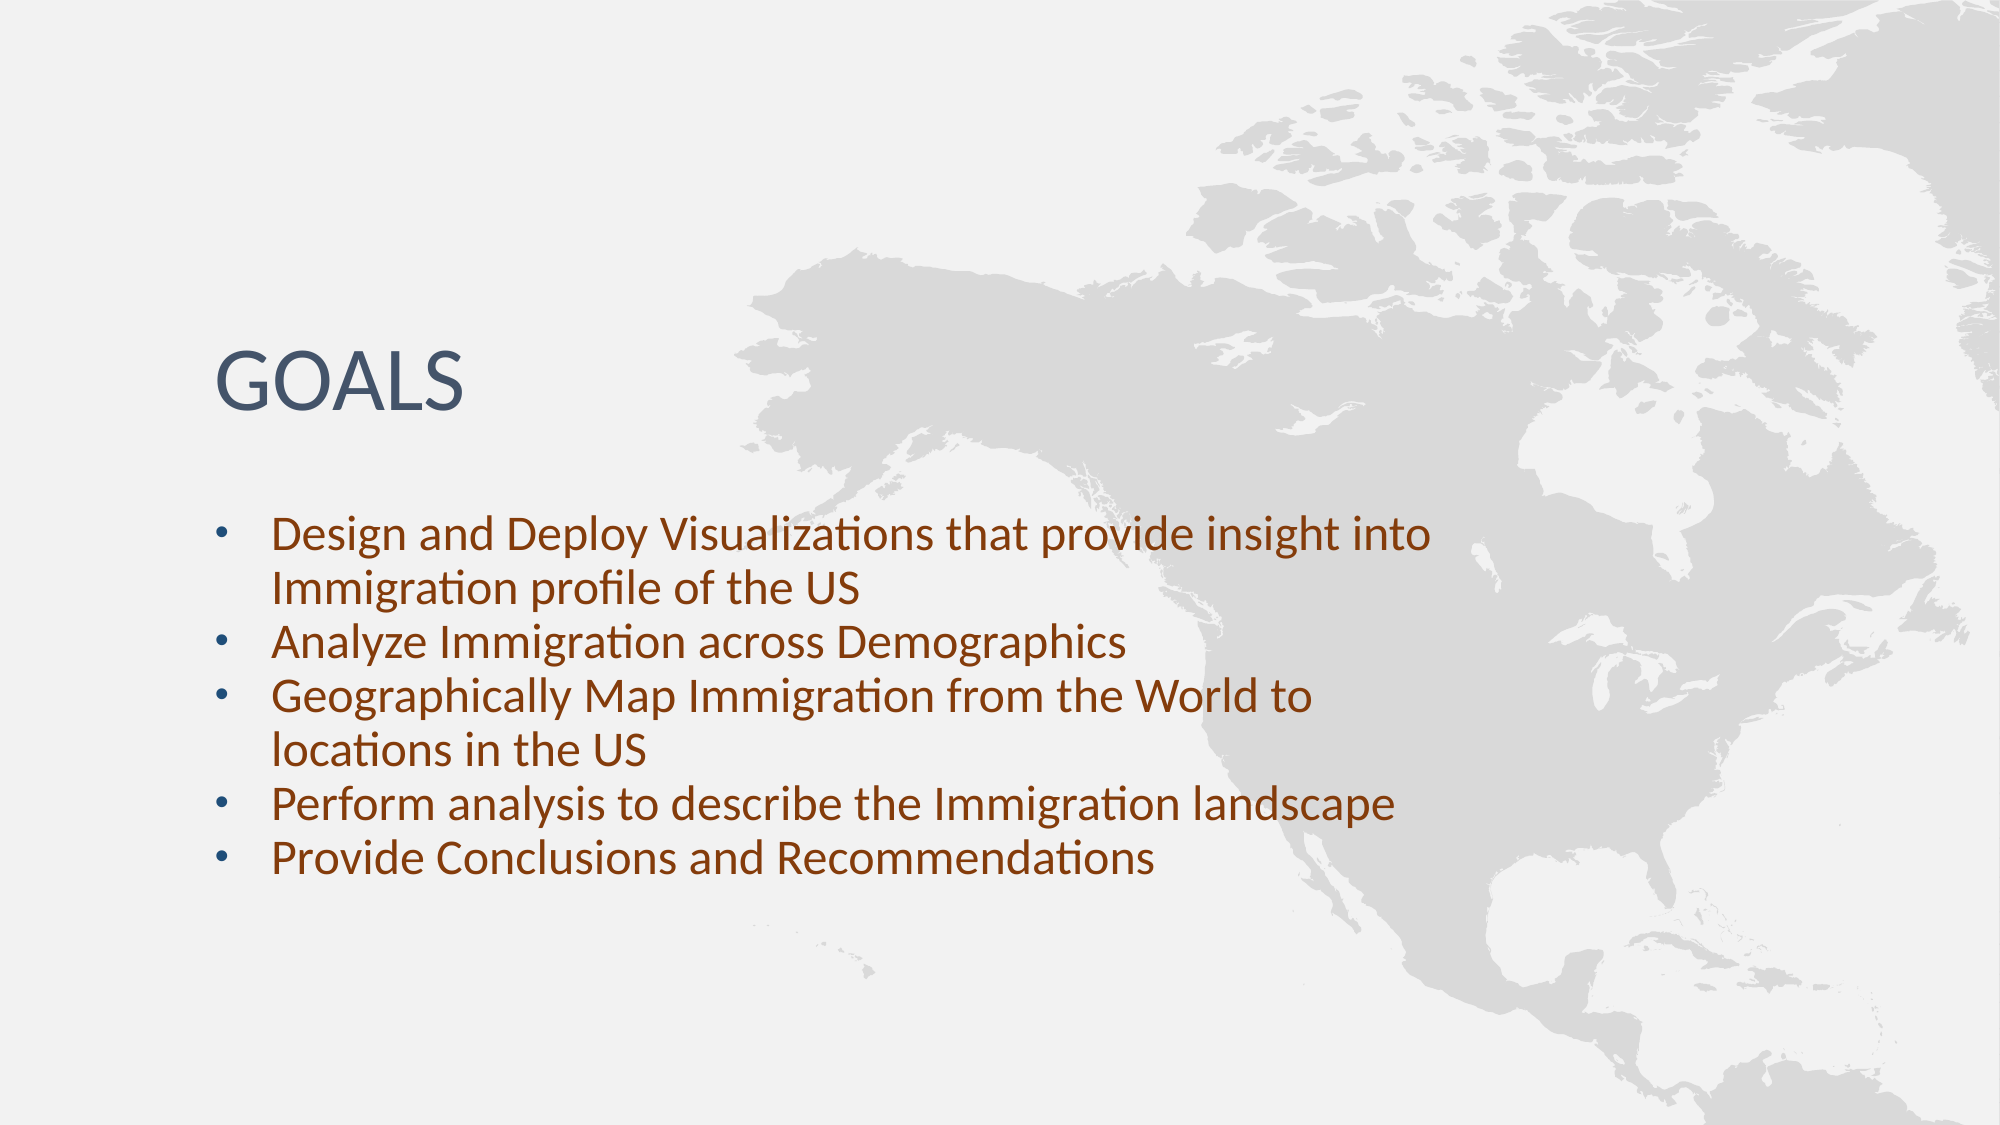

# Goals
Design and Deploy Visualizations that provide insight into Immigration profile of the US
Analyze Immigration across Demographics
Geographically Map Immigration from the World to locations in the US
Perform analysis to describe the Immigration landscape
Provide Conclusions and Recommendations